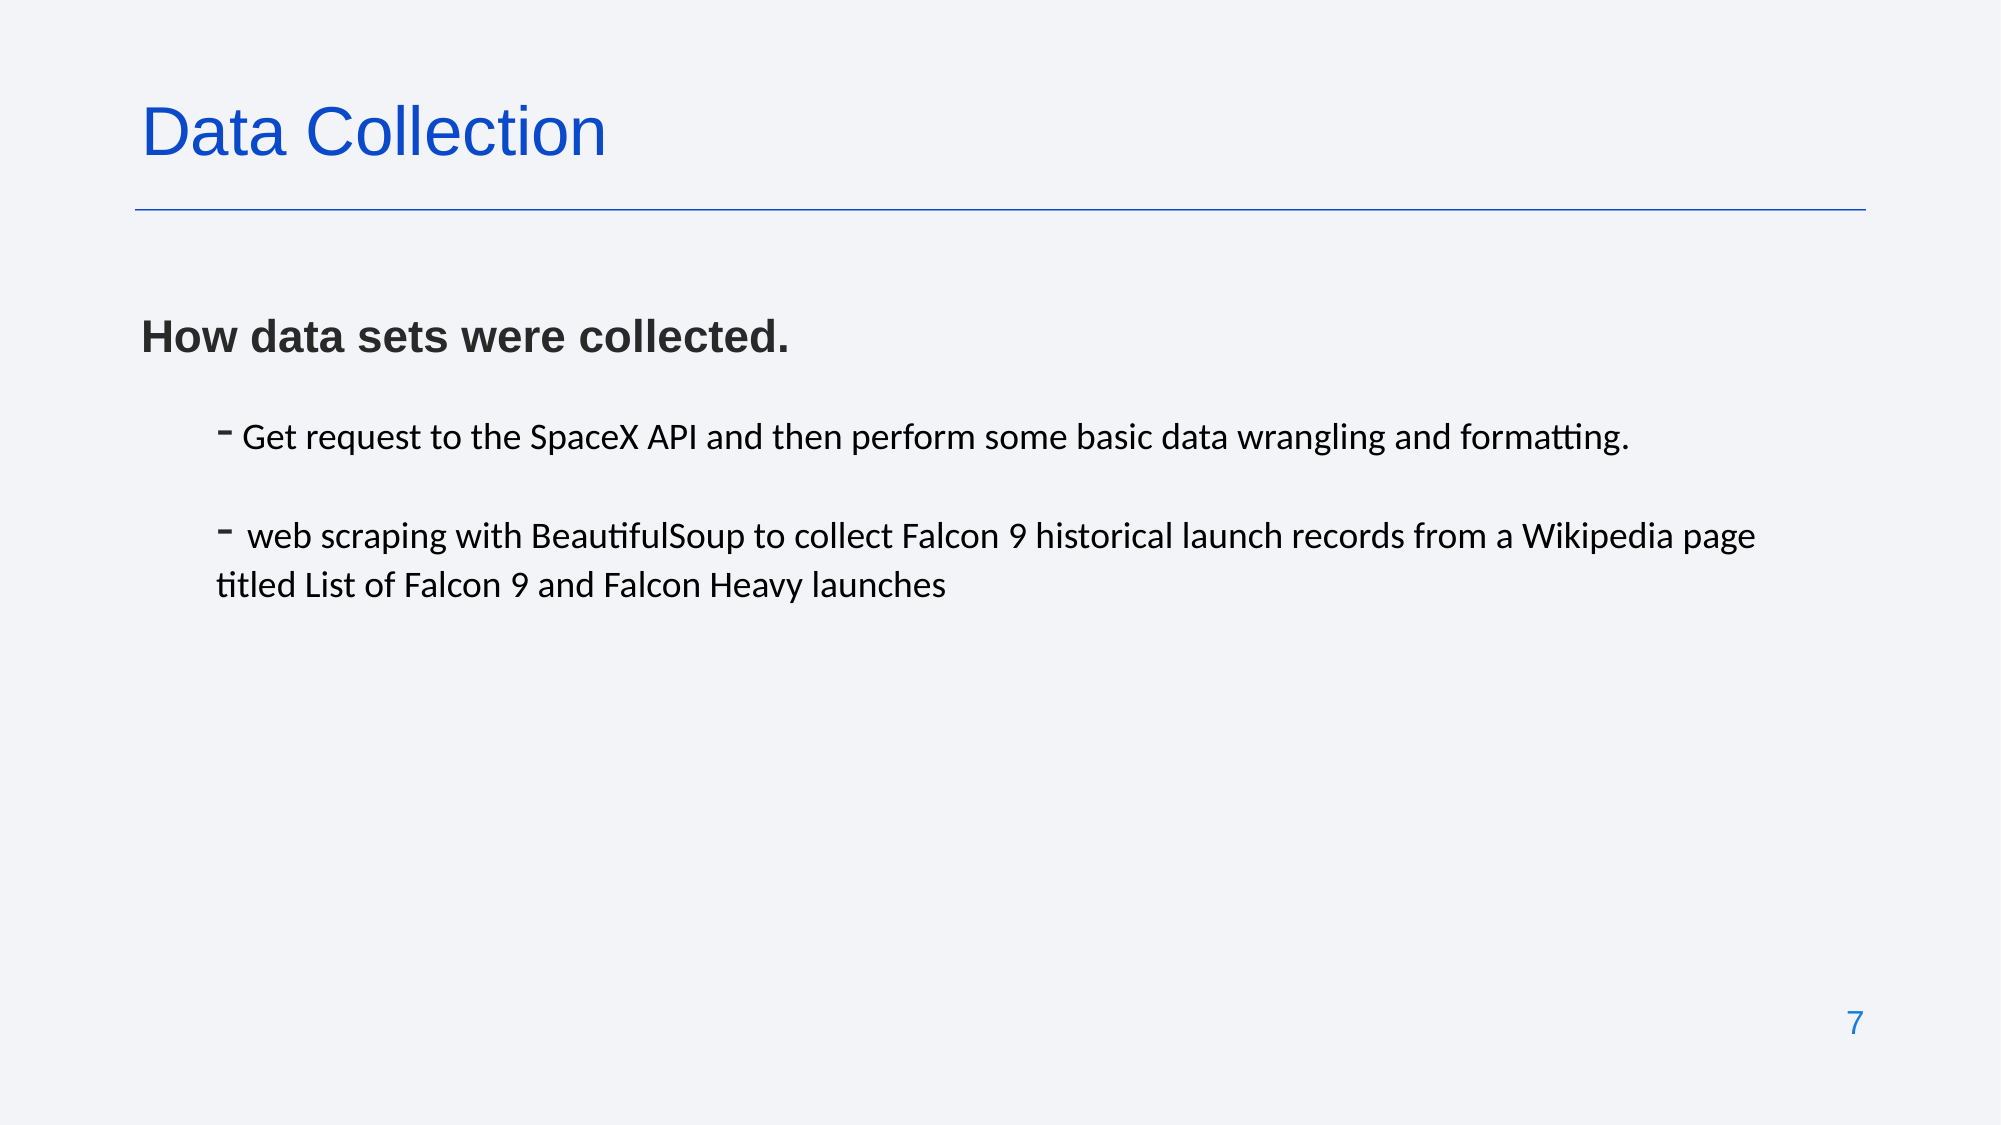

Data Collection
How data sets were collected.
- Get request to the SpaceX API and then perform some basic data wrangling and formatting.
- web scraping with BeautifulSoup to collect Falcon 9 historical launch records from a Wikipedia page titled List of Falcon 9 and Falcon Heavy launches
7